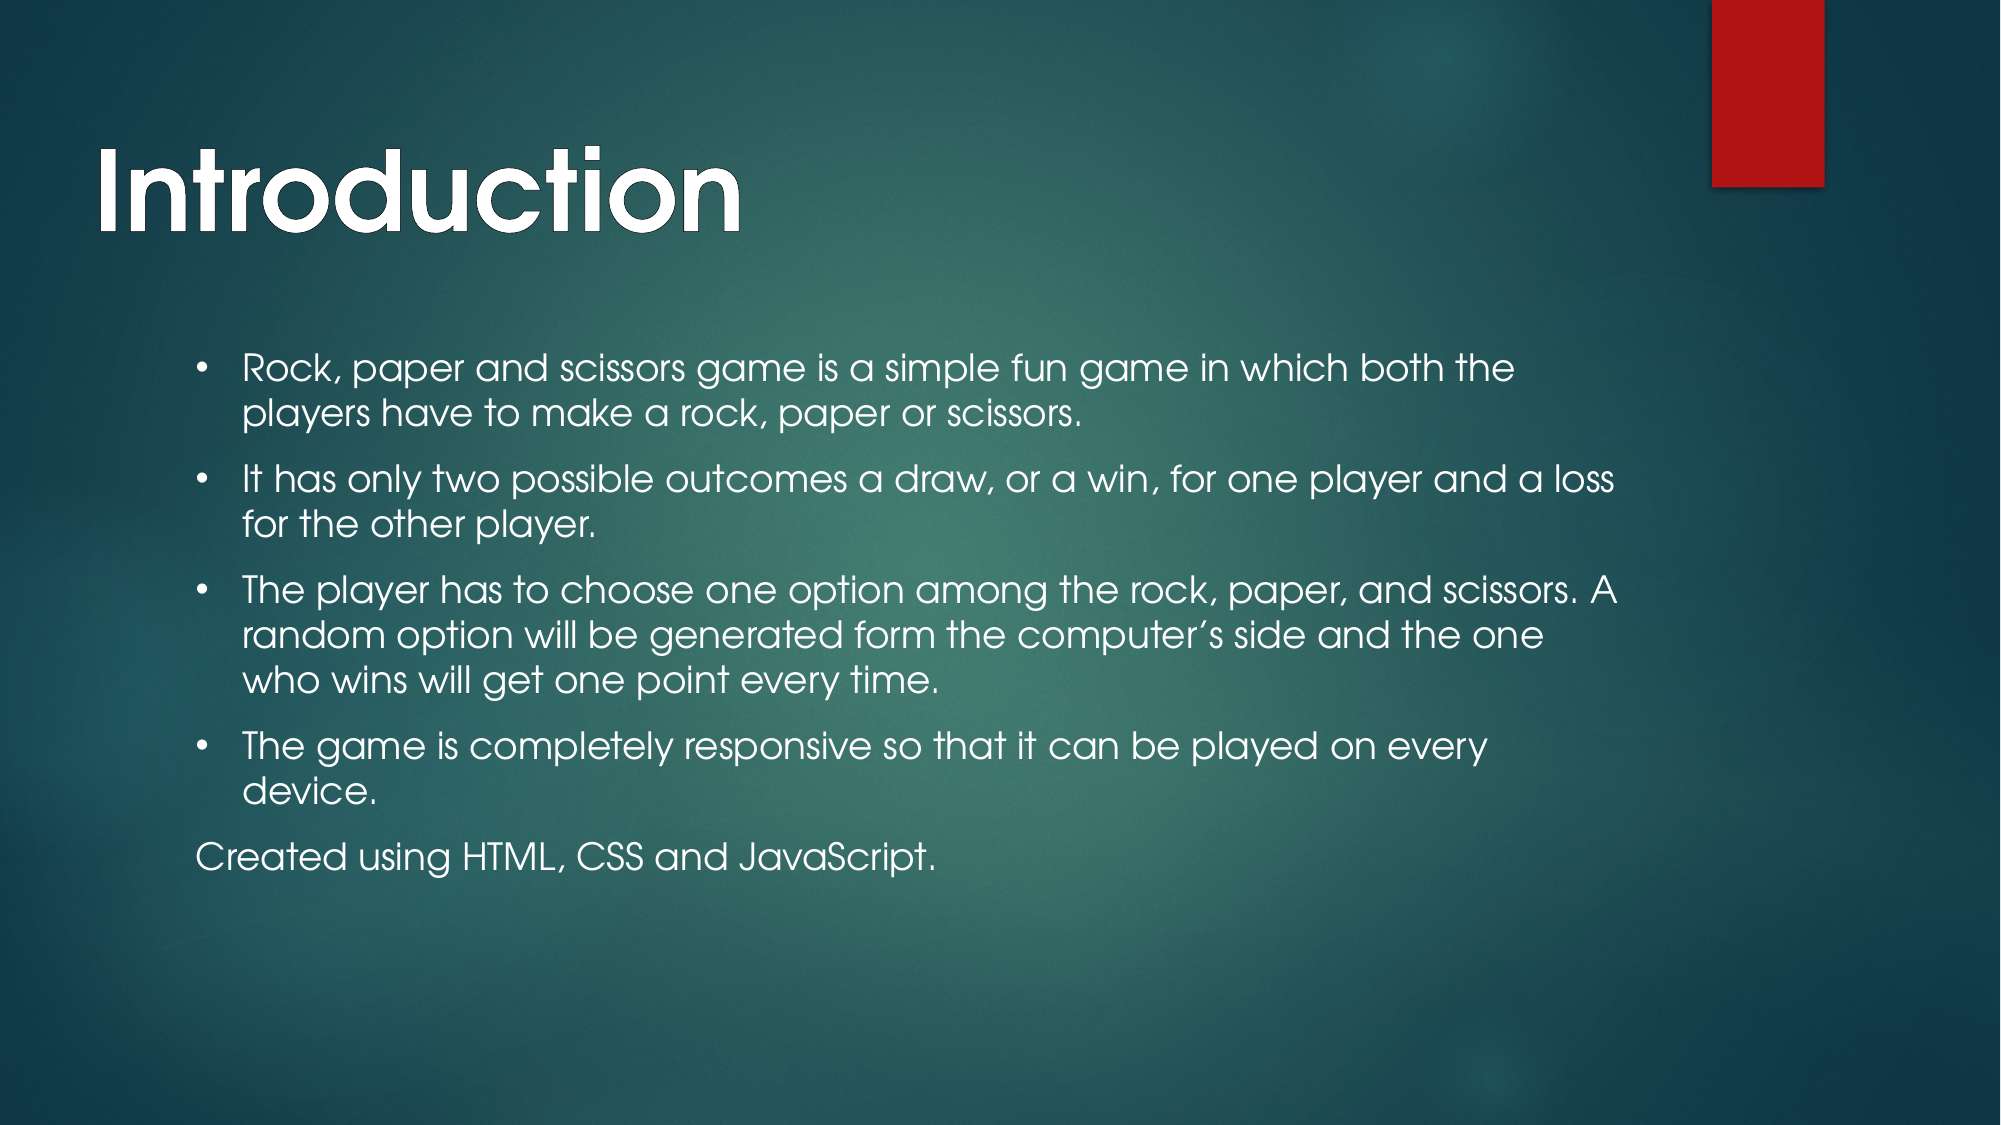

Introduction
Rock, paper and scissors game is a simple fun game in which both the players have to make a rock, paper or scissors.
It has only two possible outcomes a draw, or a win, for one player and a loss for the other player.
The player has to choose one option among the rock, paper, and scissors. A random option will be generated form the computer’s side and the one who wins will get one point every time.
The game is completely responsive so that it can be played on every device.
Created using HTML, CSS and JavaScript.